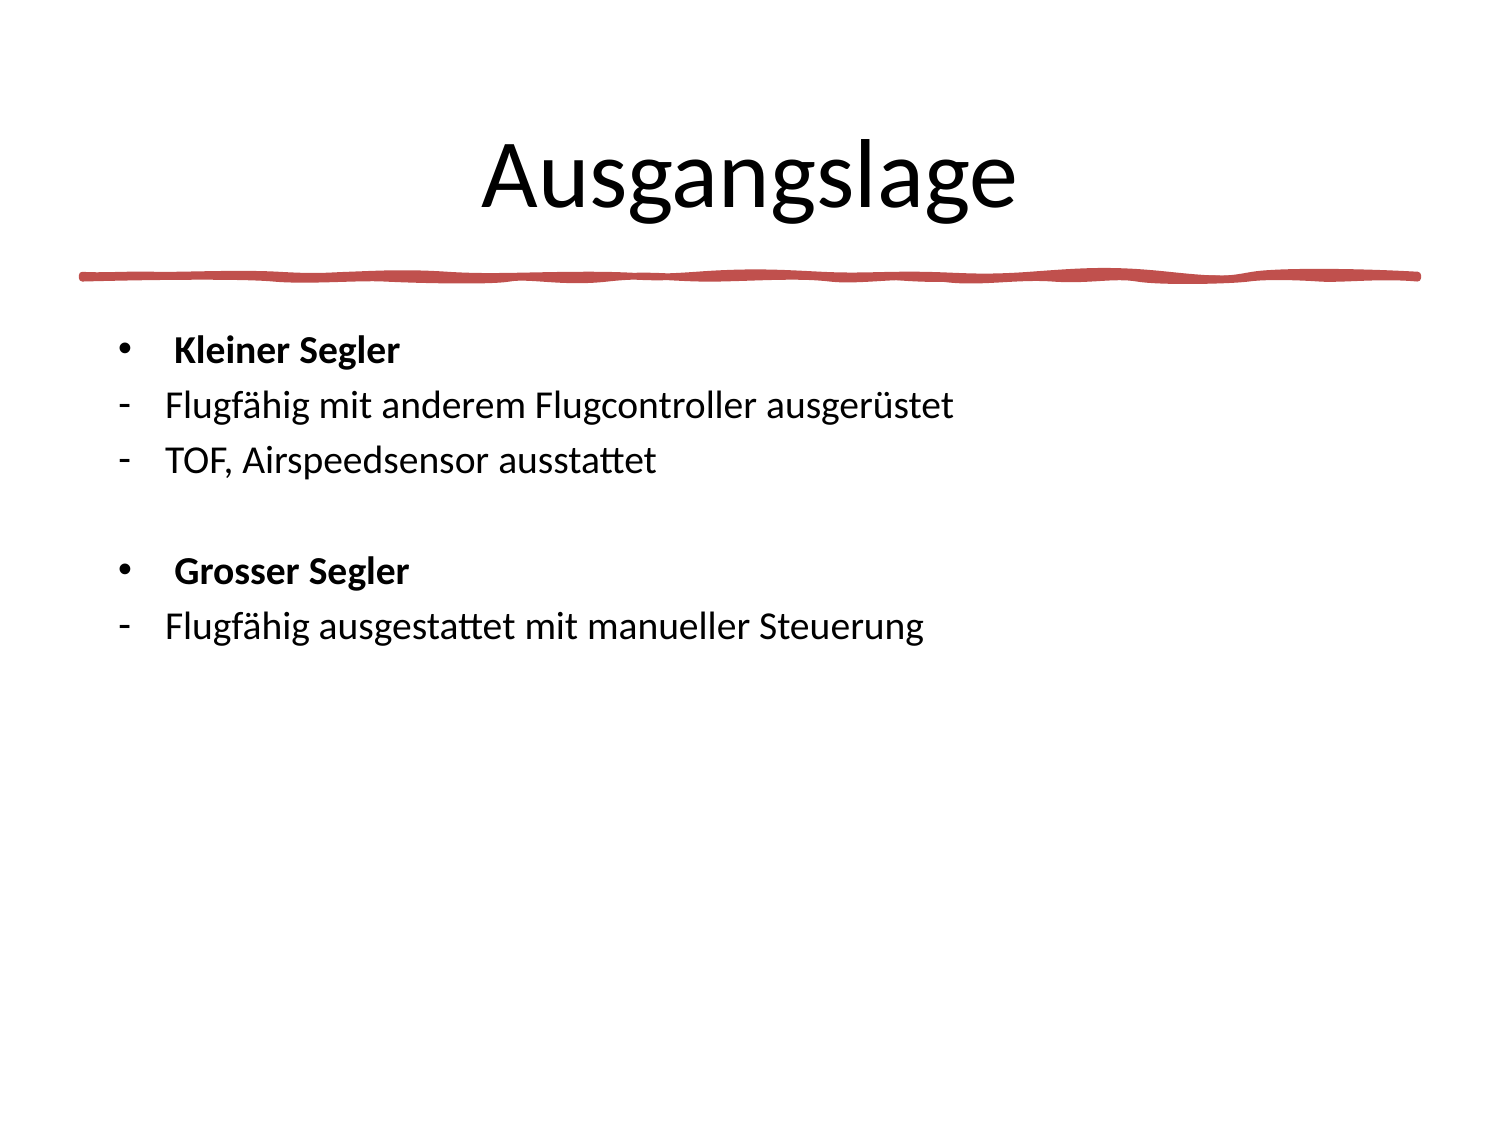

# Ausgangslage

Kleiner Segler
Flugfähig mit anderem Flugcontroller ausgerüstet
TOF, Airspeedsensor ausstattet

Grosser Segler
Flugfähig ausgestattet mit manueller Steuerung